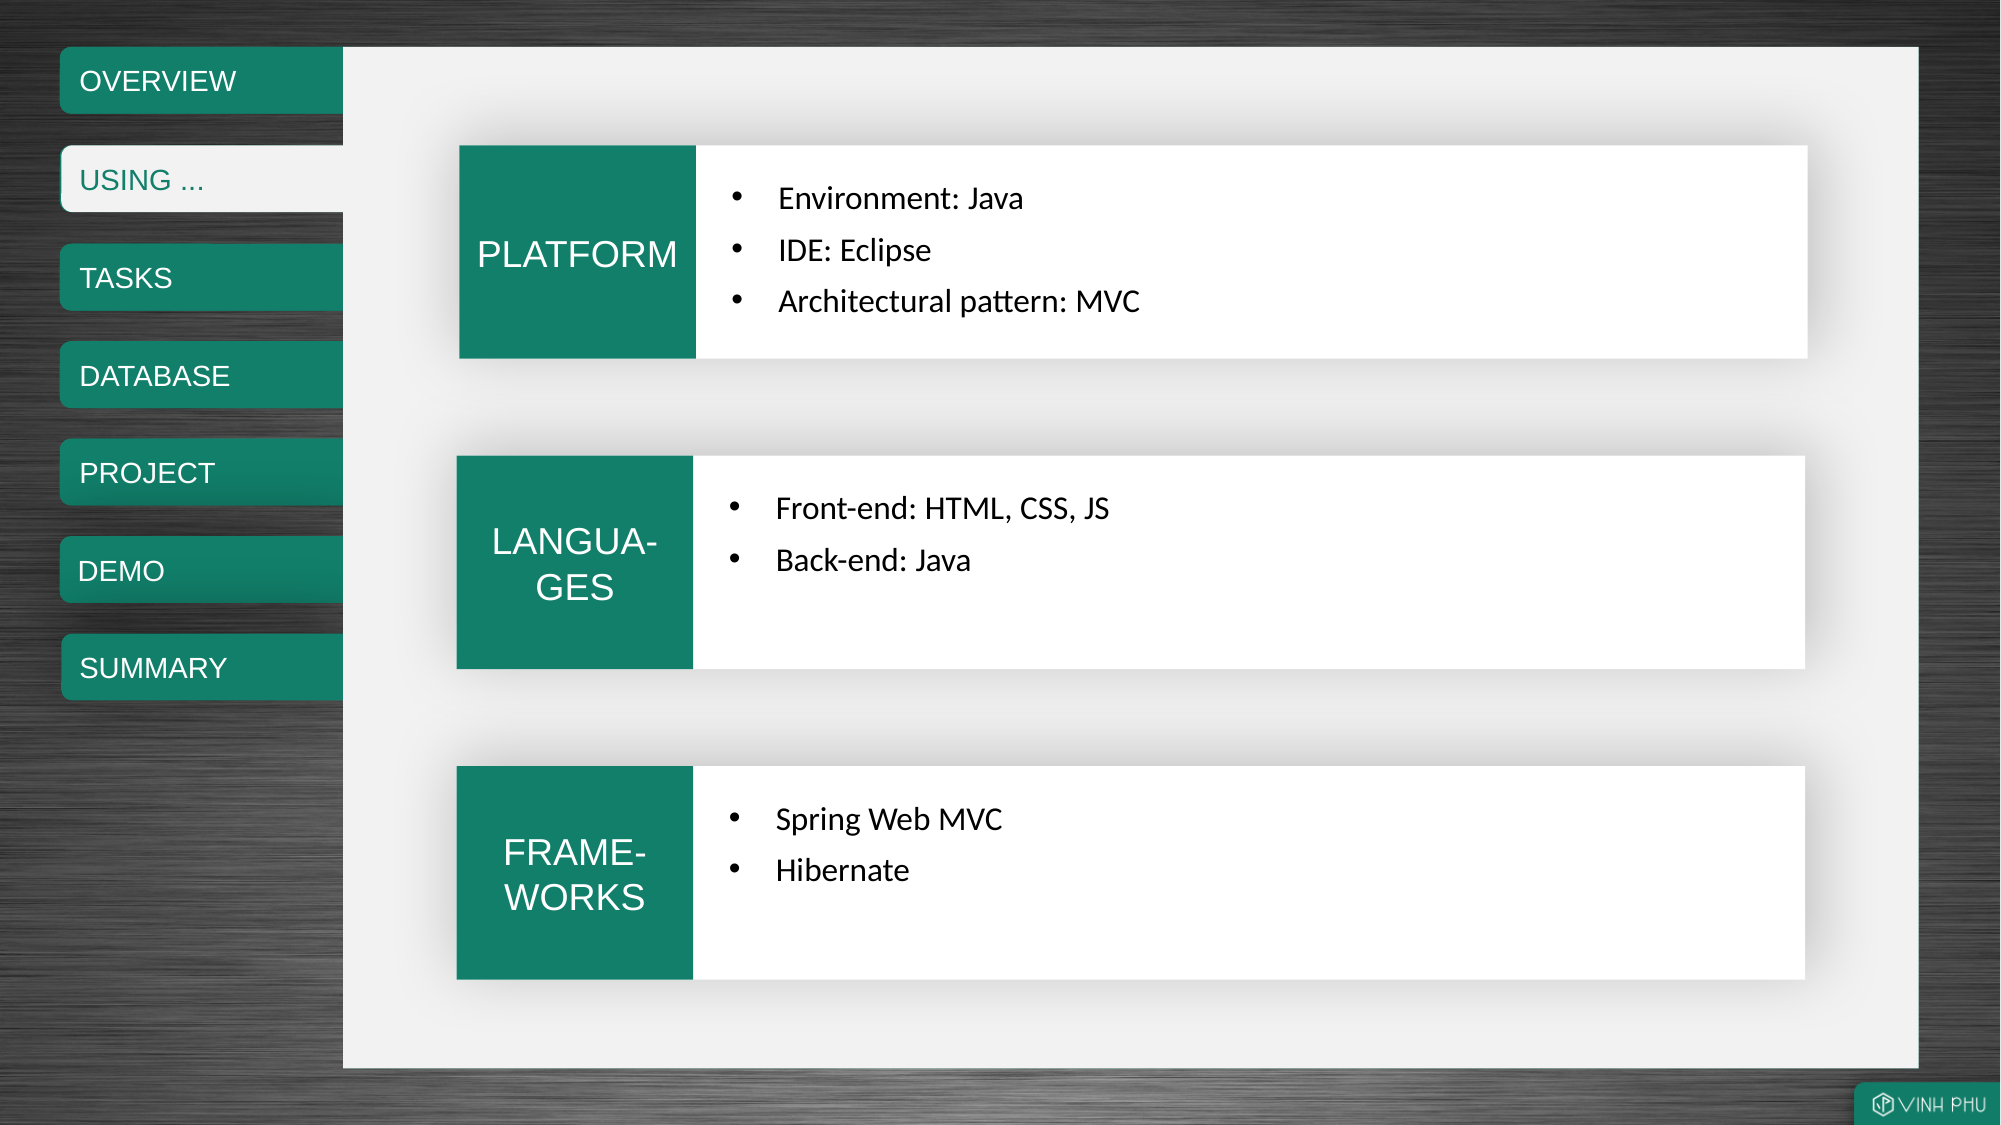

OVERVIEW

USING ...
PLATFORM

Environment: Java
IDE: Eclipse
Architectural pattern: MVC
TASKS
DATABASE
PROJECT
LANGUA-GES

Front-end: HTML, CSS, JS
Back-end: Java
DEMO
SUMMARY
FRAME-
WORKS

Spring Web MVC
Hibernate